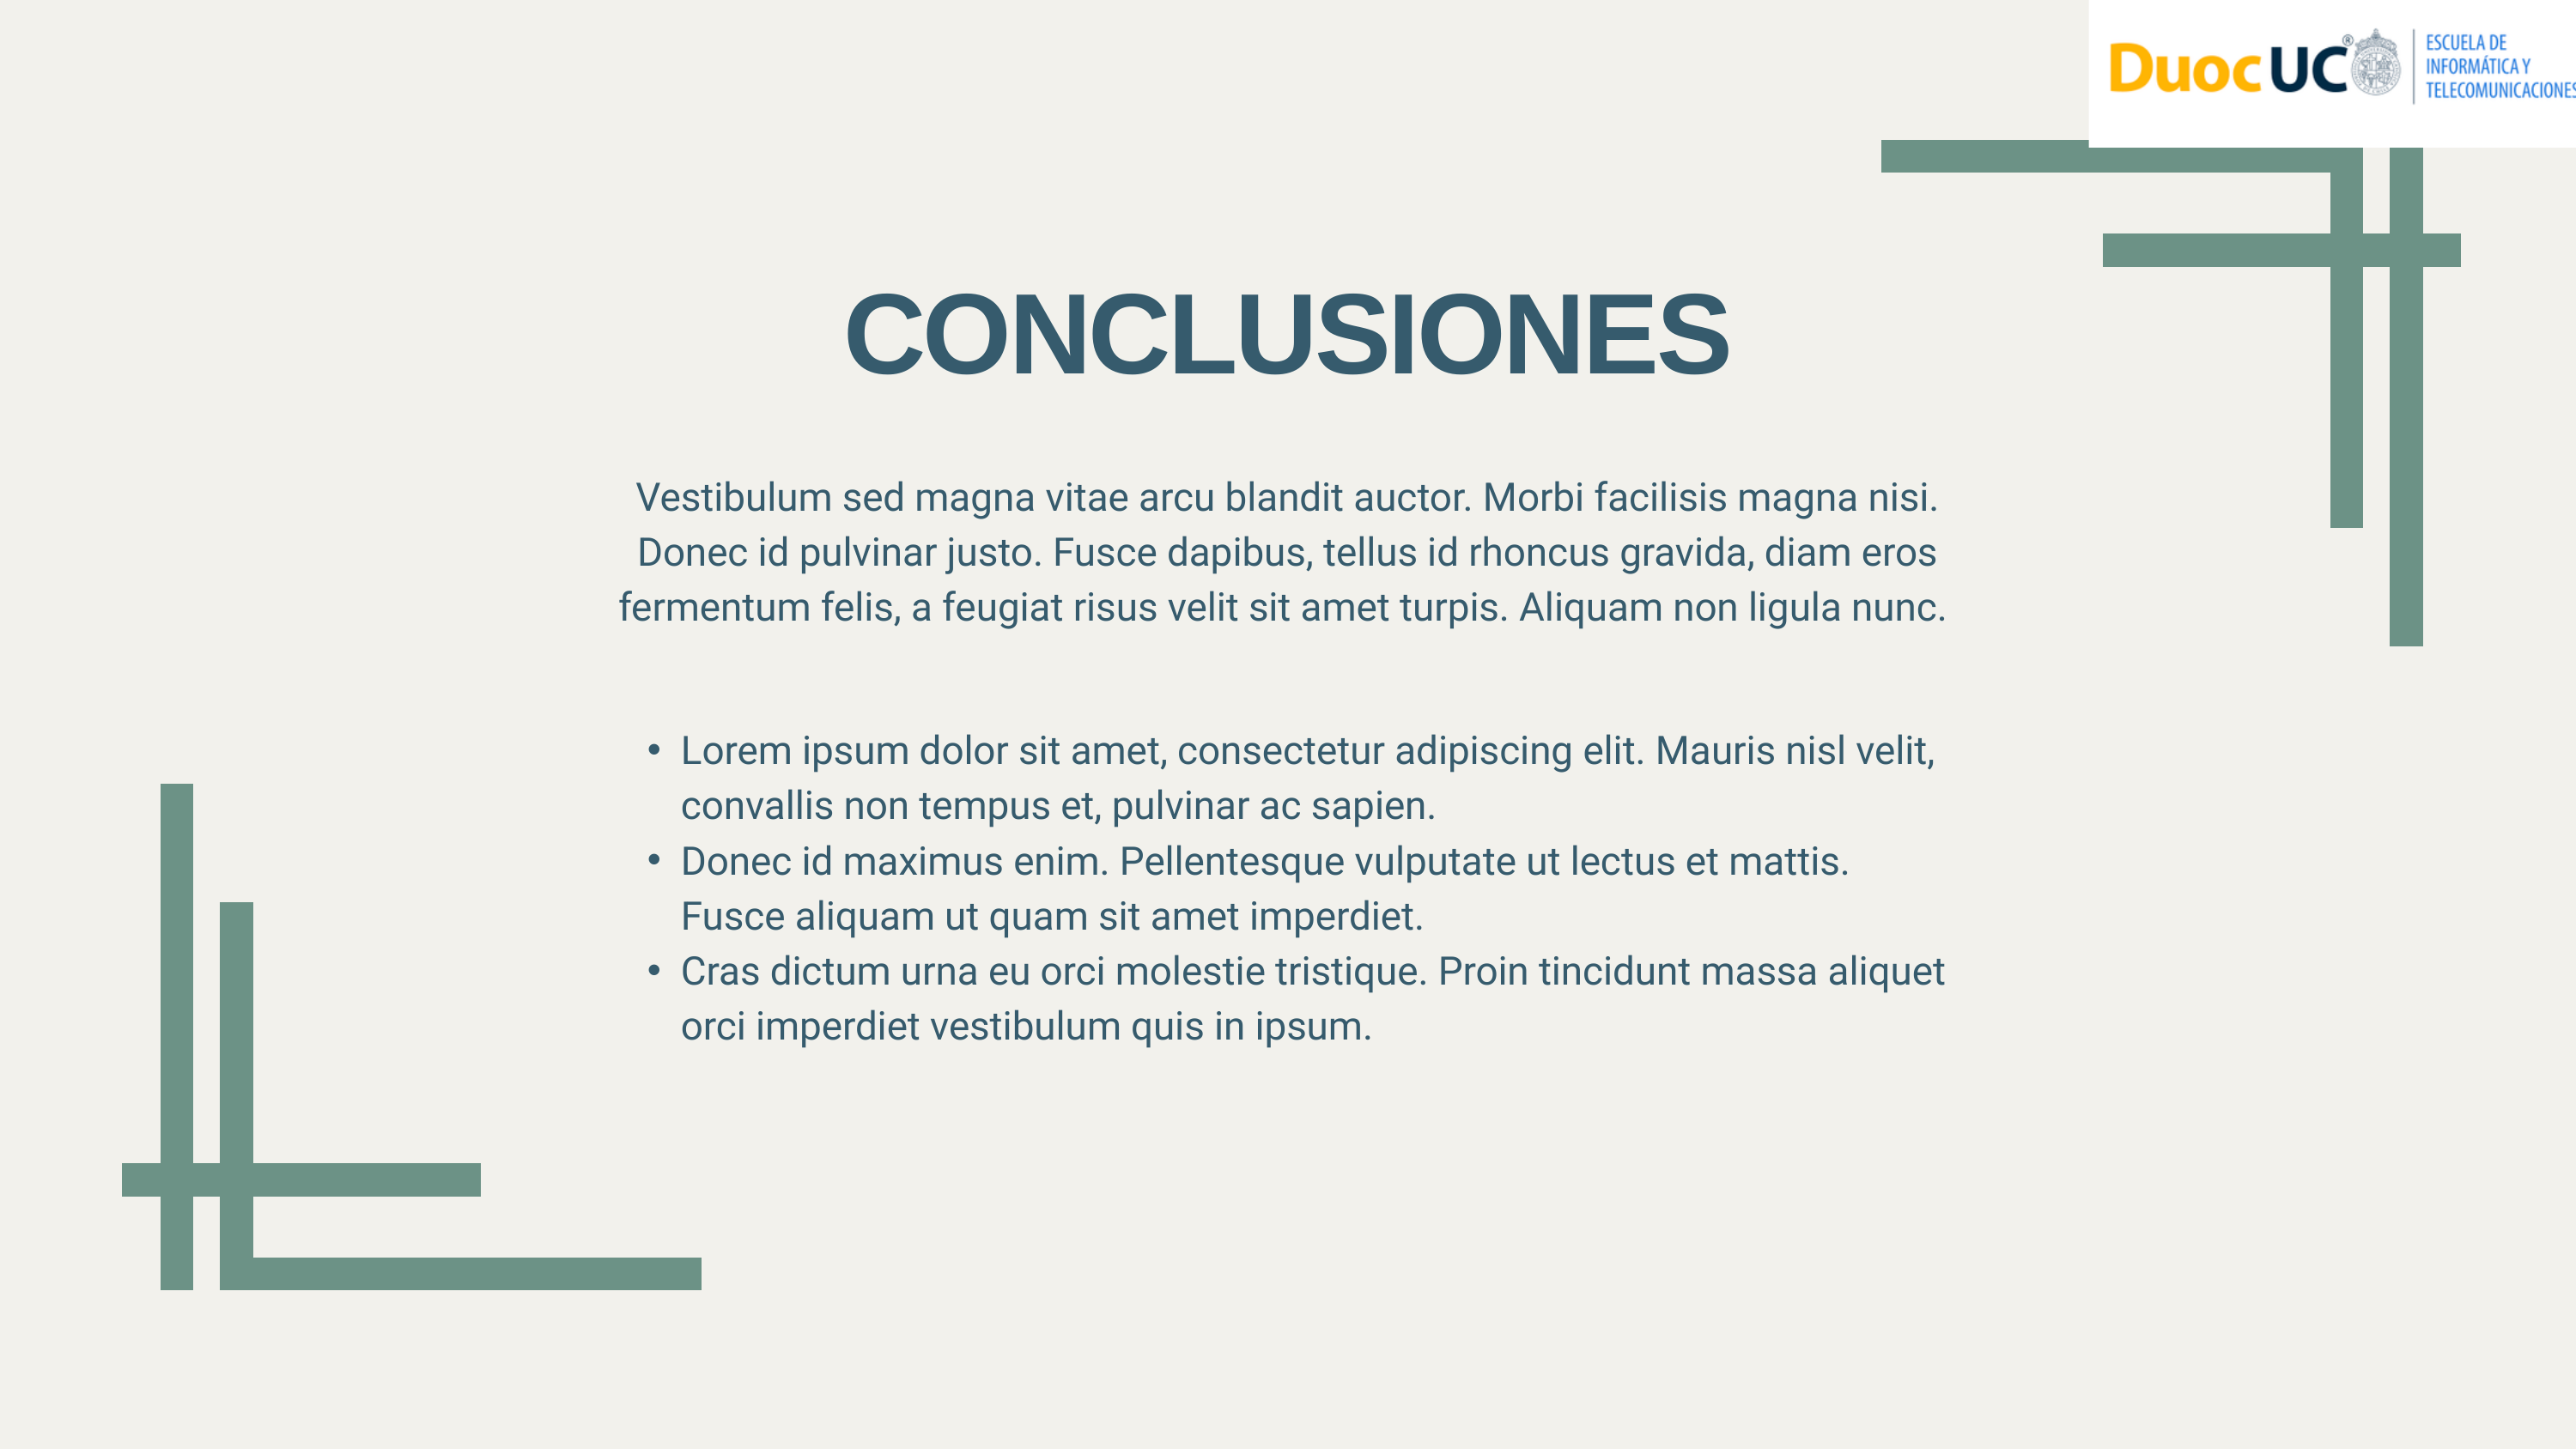

CONCLUSIONES
Vestibulum sed magna vitae arcu blandit auctor. Morbi facilisis magna nisi. Donec id pulvinar justo. Fusce dapibus, tellus id rhoncus gravida, diam eros fermentum felis, a feugiat risus velit sit amet turpis. Aliquam non ligula nunc.
Lorem ipsum dolor sit amet, consectetur adipiscing elit. Mauris nisl velit, convallis non tempus et, pulvinar ac sapien.
Donec id maximus enim. Pellentesque vulputate ut lectus et mattis. Fusce aliquam ut quam sit amet imperdiet.
Cras dictum urna eu orci molestie tristique. Proin tincidunt massa aliquet orci imperdiet vestibulum quis in ipsum.